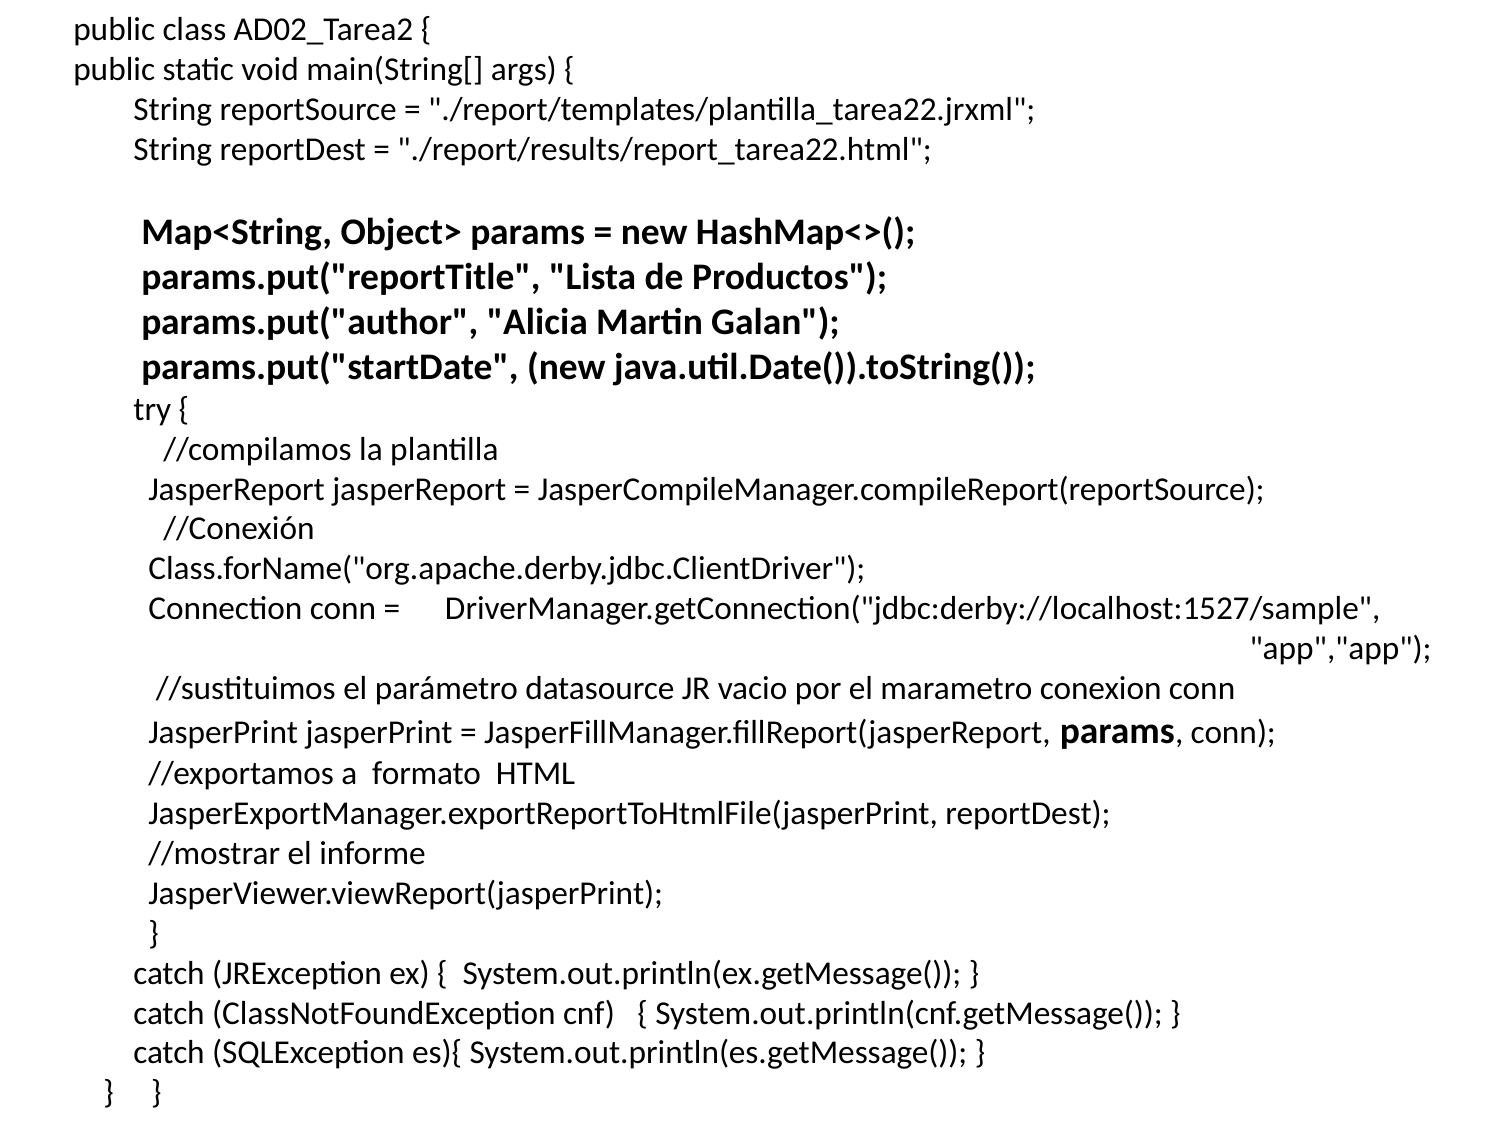

public class AD02_Tarea2 {
public static void main(String[] args) {
        String reportSource = "./report/templates/plantilla_tarea22.jrxml";
        String reportDest = "./report/results/report_tarea22.html";

        Map<String, Object> params = new HashMap<>();
        params.put("reportTitle", "Lista de Productos");
        params.put("author", "Alicia Martin Galan");
        params.put("startDate", (new java.util.Date()).toString());
        try {
            //compilamos la plantilla
          JasperReport jasperReport = JasperCompileManager.compileReport(reportSource);
            //Conexión
          Class.forName("org.apache.derby.jdbc.ClientDriver");
          Connection conn =      DriverManager.getConnection("jdbc:derby://localhost:1527/sample",       "app","app");
           //sustituimos el parámetro datasource JR vacio por el marametro conexion conn
          JasperPrint jasperPrint = JasperFillManager.fillReport(jasperReport, params, conn);
          //exportamos a  formato  HTML
          JasperExportManager.exportReportToHtmlFile(jasperPrint, reportDest);
          //mostrar el informe
          JasperViewer.viewReport(jasperPrint);
          }
        catch (JRException ex) {  System.out.println(ex.getMessage()); }
        catch (ClassNotFoundException cnf)   { System.out.println(cnf.getMessage()); }
        catch (SQLException es){ System.out.println(es.getMessage()); }
    }     }